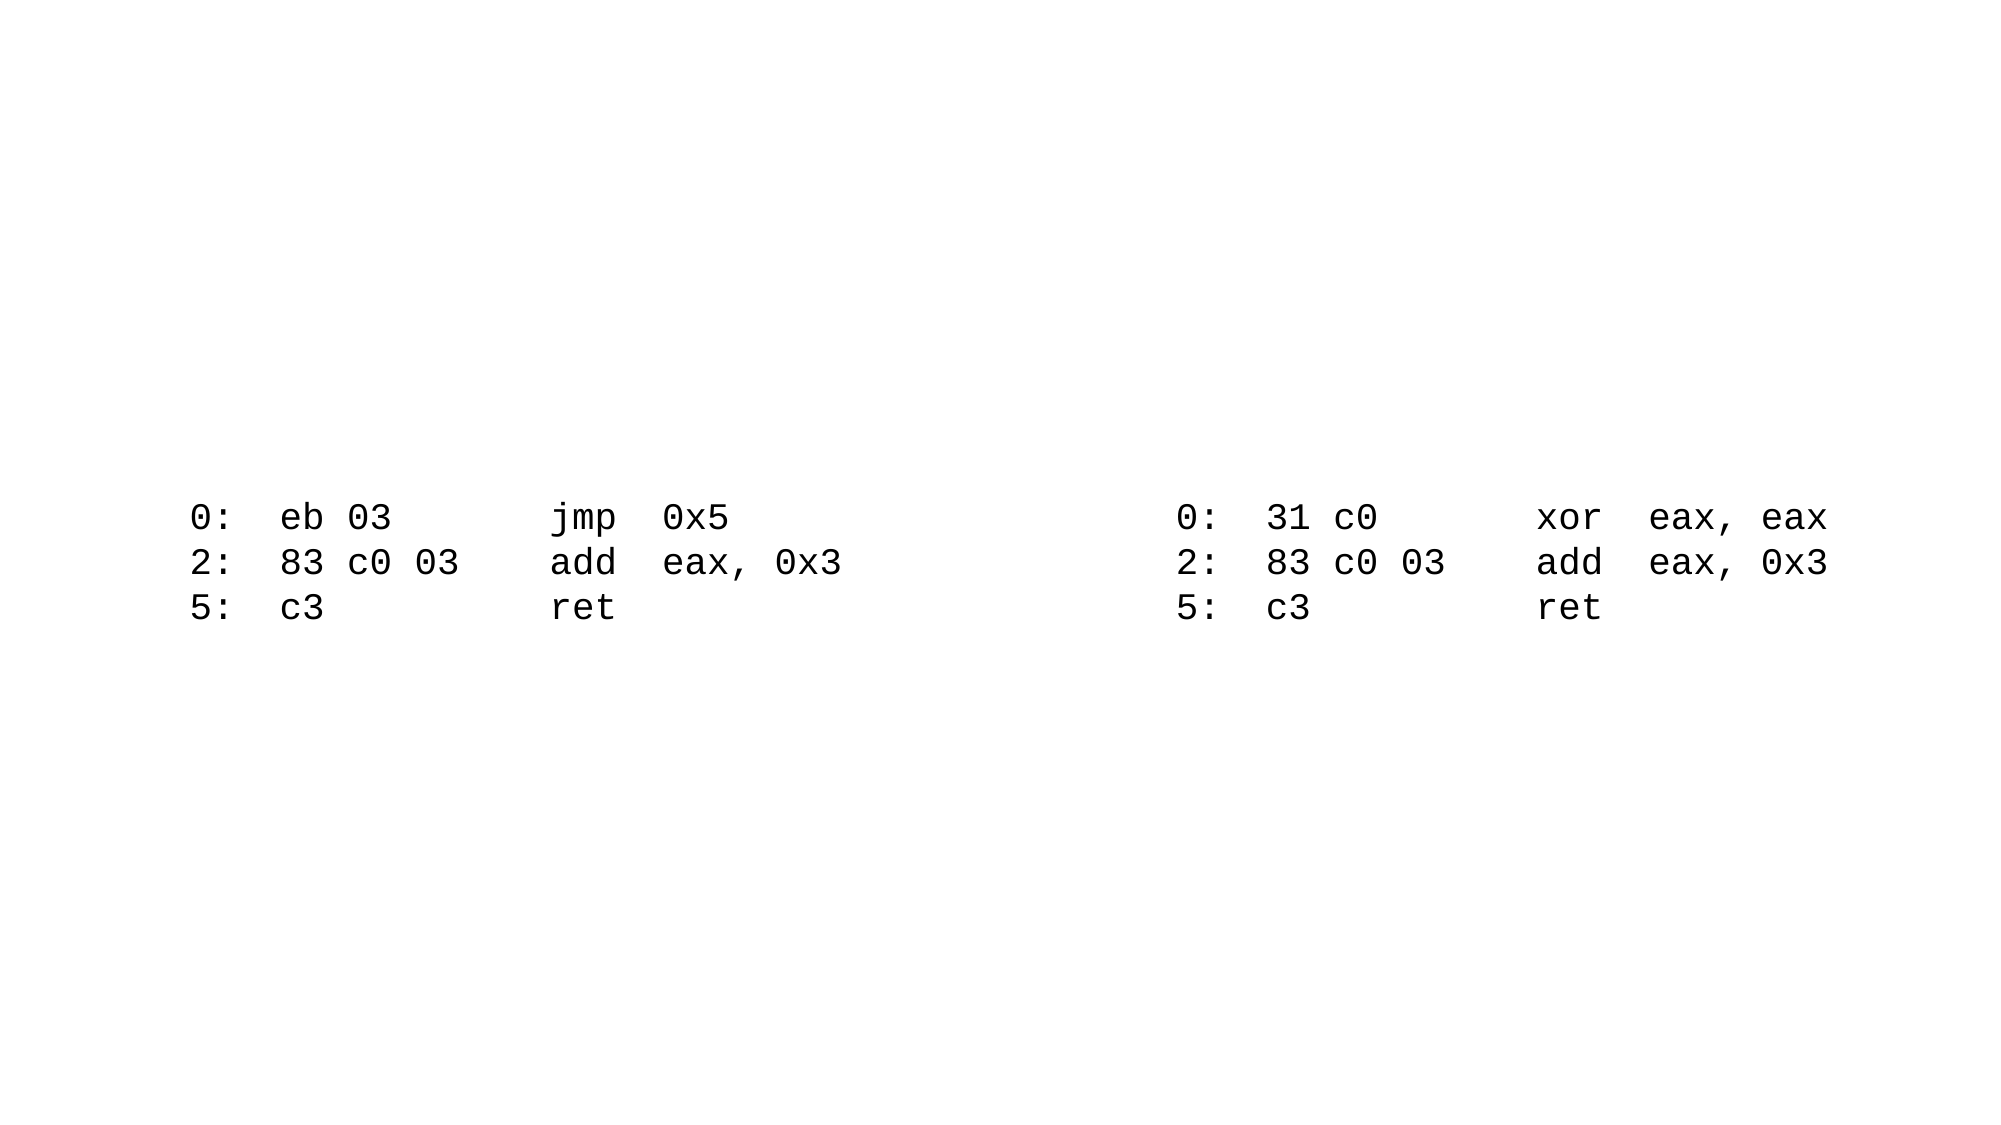

0:  eb 03       jmp  0x5
2:  83 c0 03    add  eax, 0x3
5:  c3          ret
0:  31 c0       xor  eax, eax
2:  83 c0 03    add  eax, 0x3
5:  c3          ret